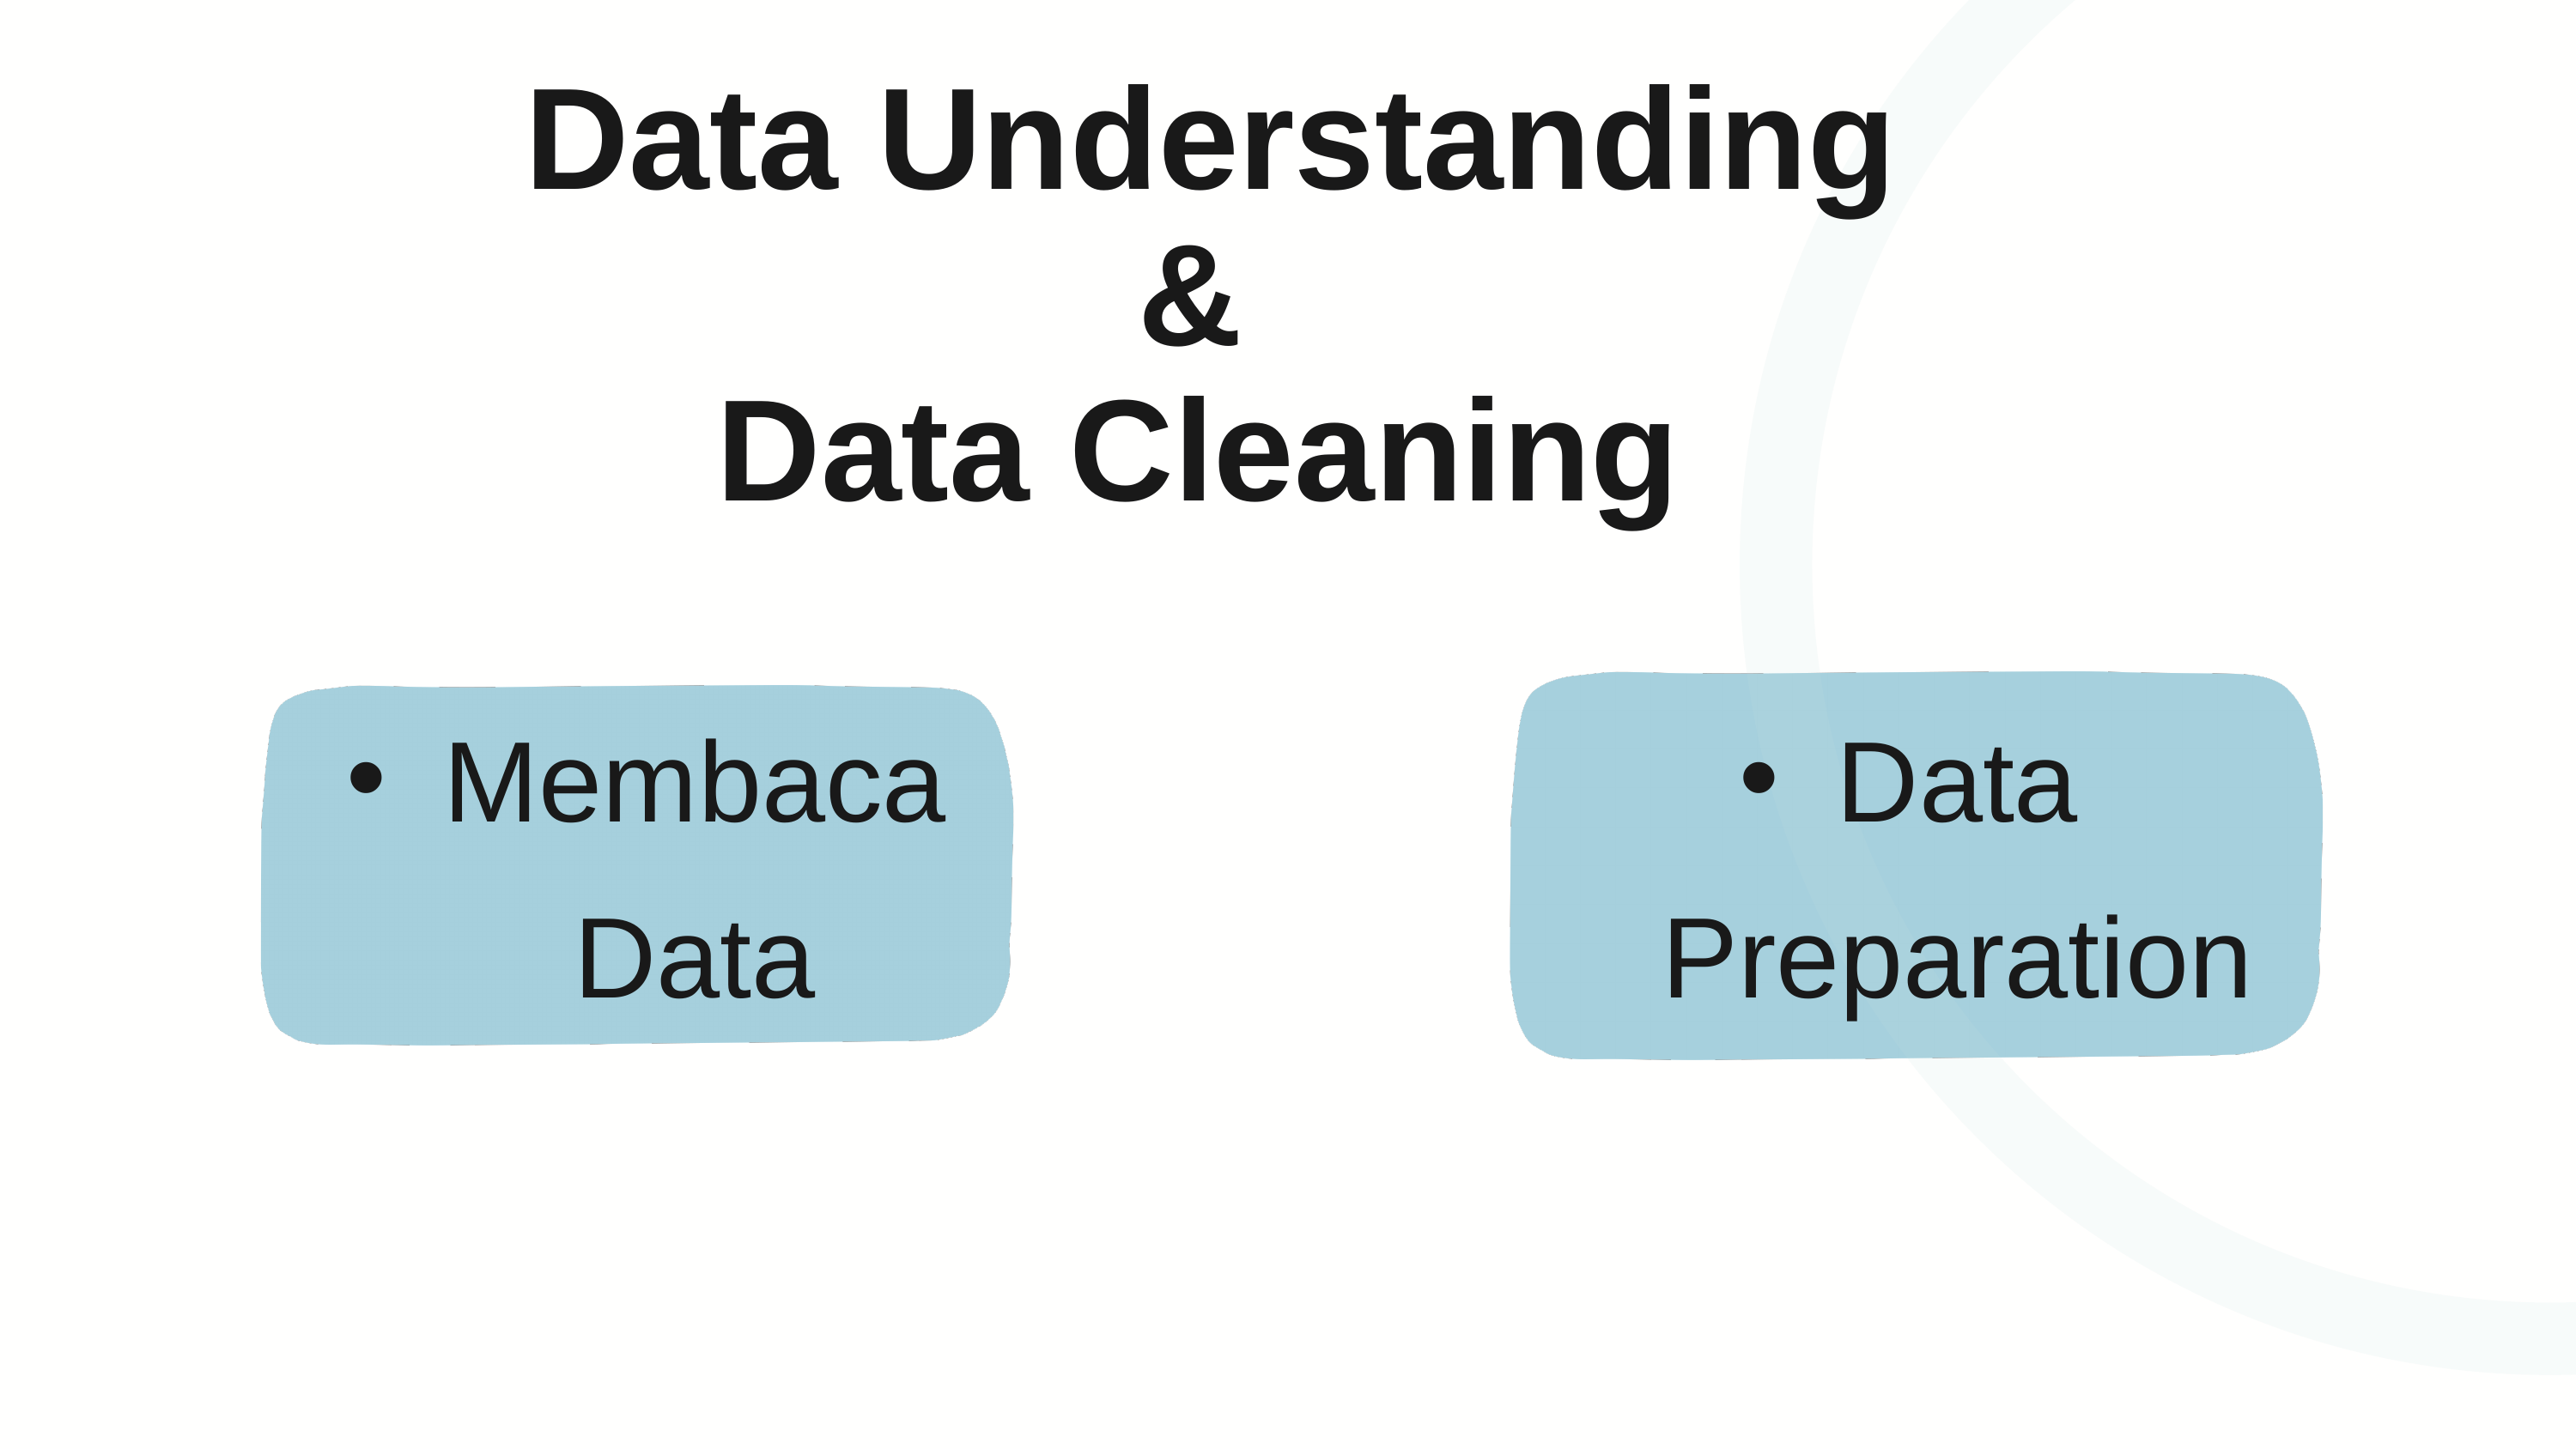

Data Understanding &
      Data Cleaning
Membaca Data
Data Preparation